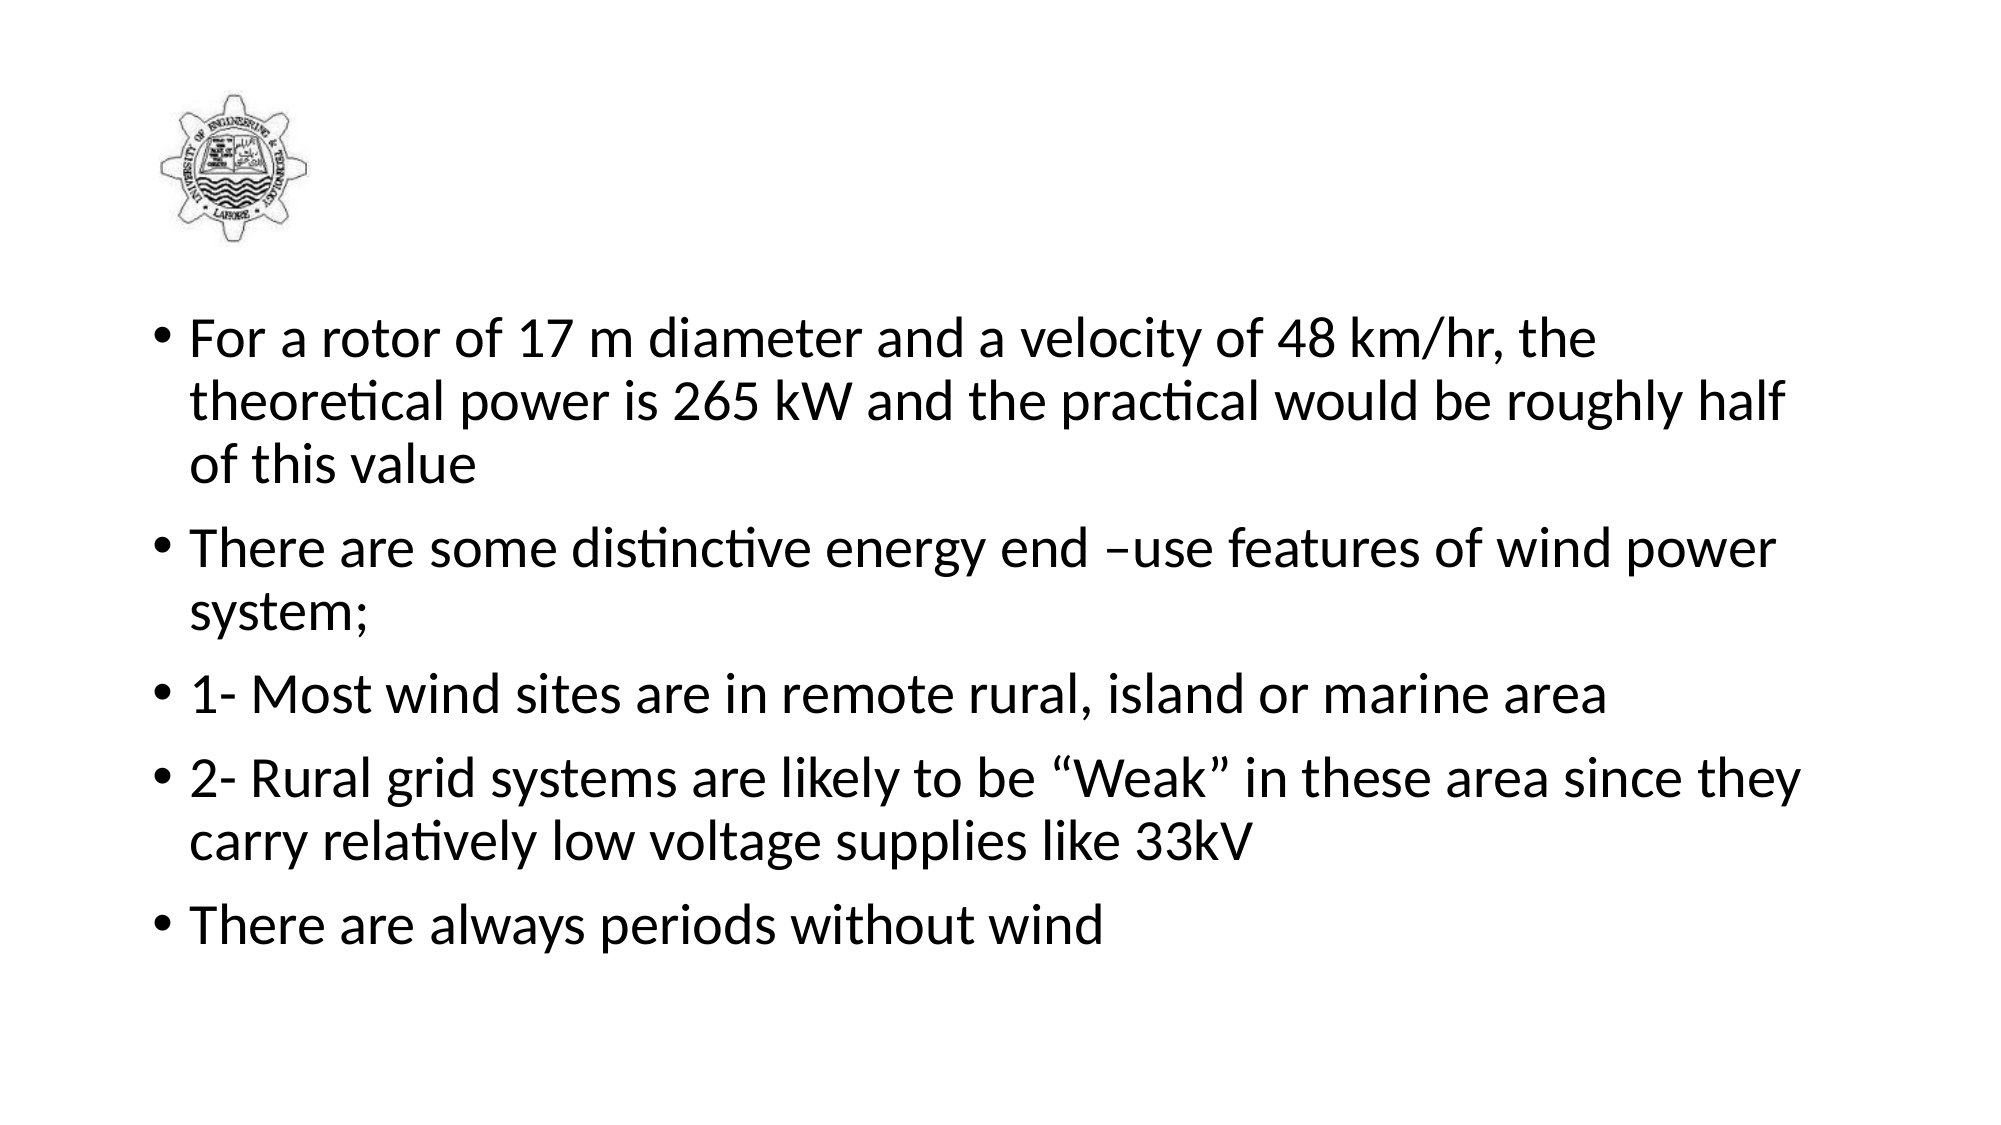

#
For a rotor of 17 m diameter and a velocity of 48 km/hr, the theoretical power is 265 kW and the practical would be roughly half of this value
There are some distinctive energy end –use features of wind power system;
1- Most wind sites are in remote rural, island or marine area
2- Rural grid systems are likely to be “Weak” in these area since they carry relatively low voltage supplies like 33kV
There are always periods without wind